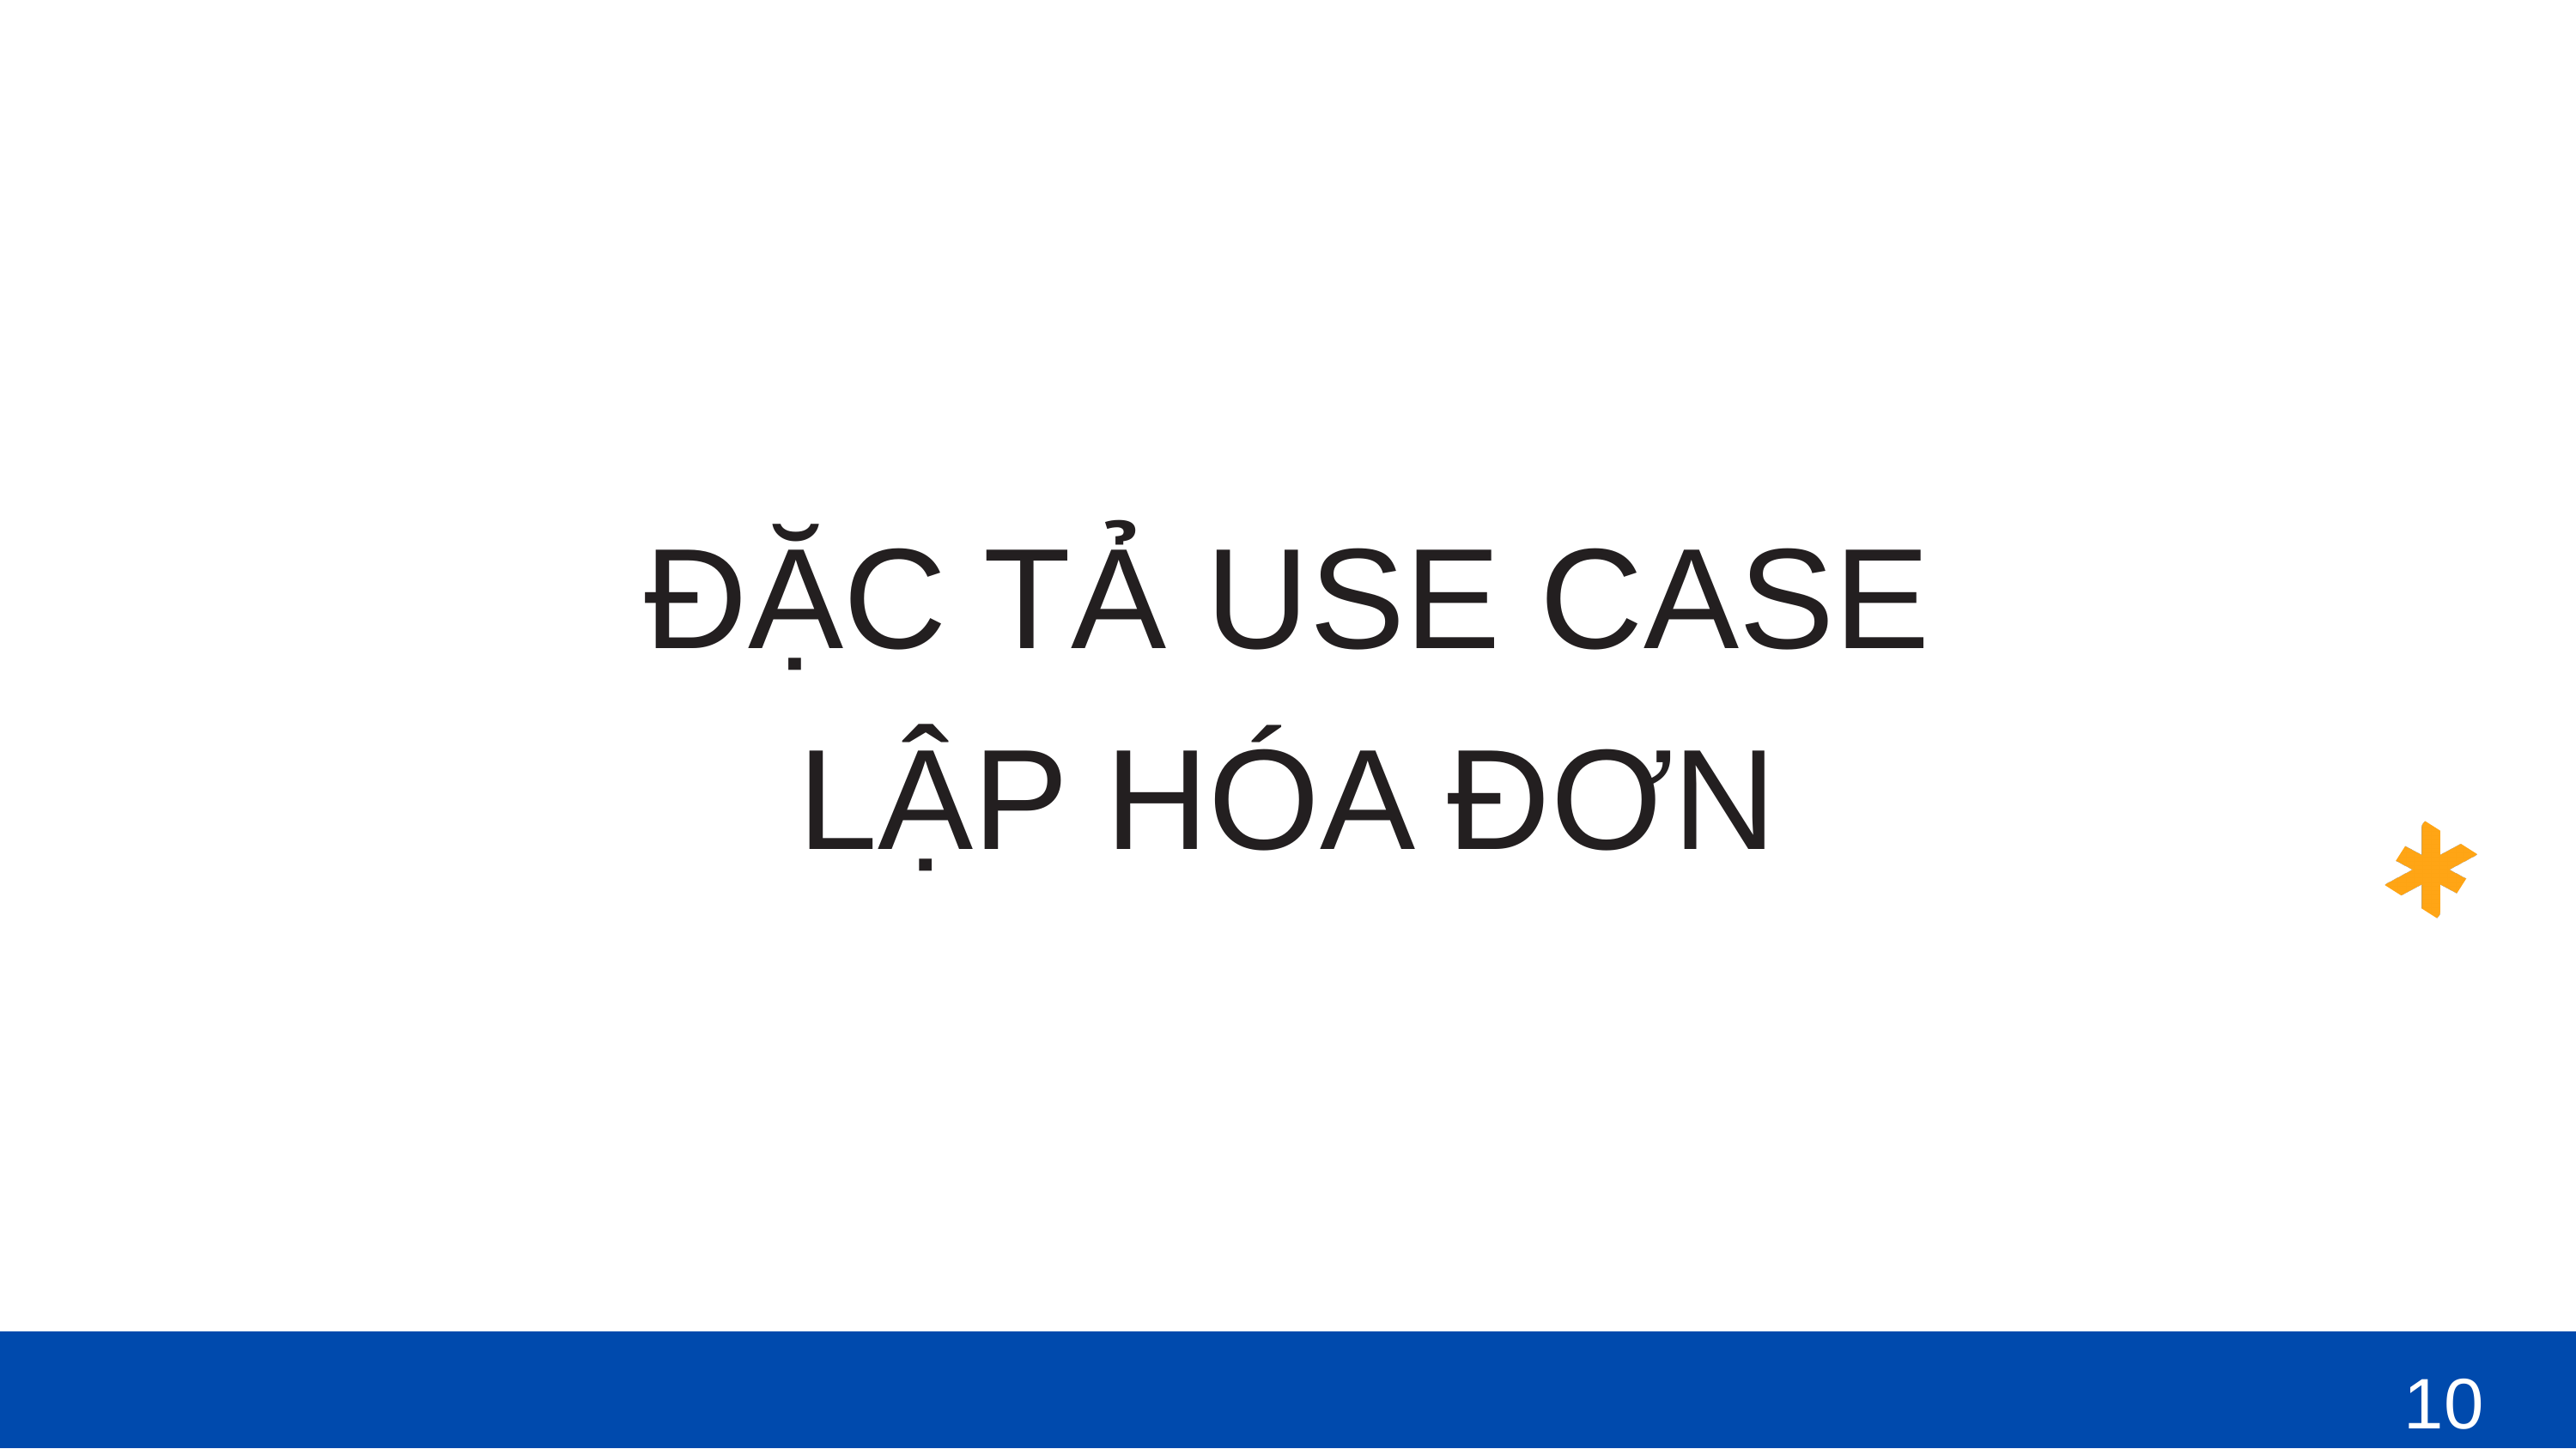

ĐẶC TẢ USE CASE LẬP HÓA ĐƠN

10